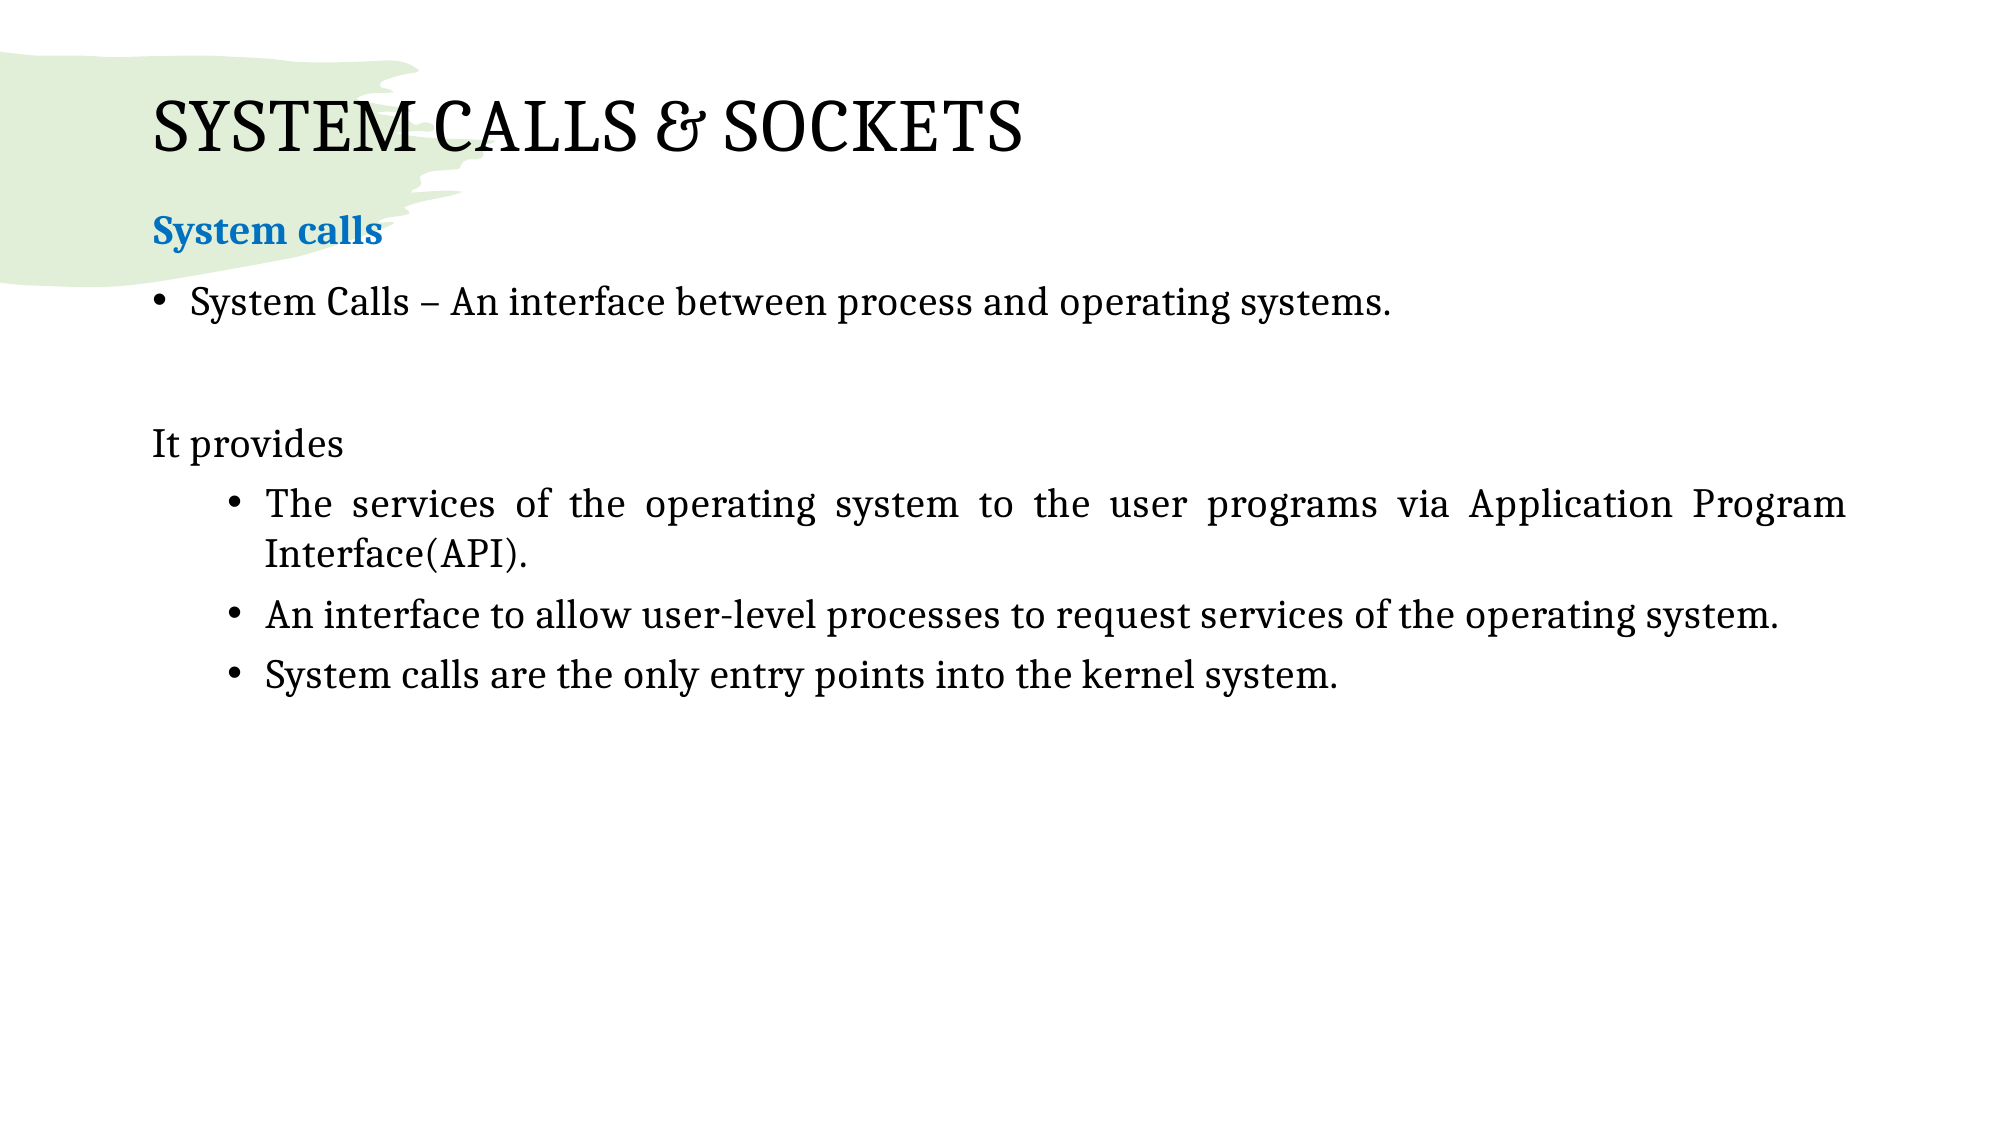

# SYSTEM CALLS & SOCKETS
System calls
System Calls – An interface between process and operating systems.

It provides
The services of the operating system to the user programs via Application Program Interface(API).
An interface to allow user-level processes to request services of the operating system.
System calls are the only entry points into the kernel system.